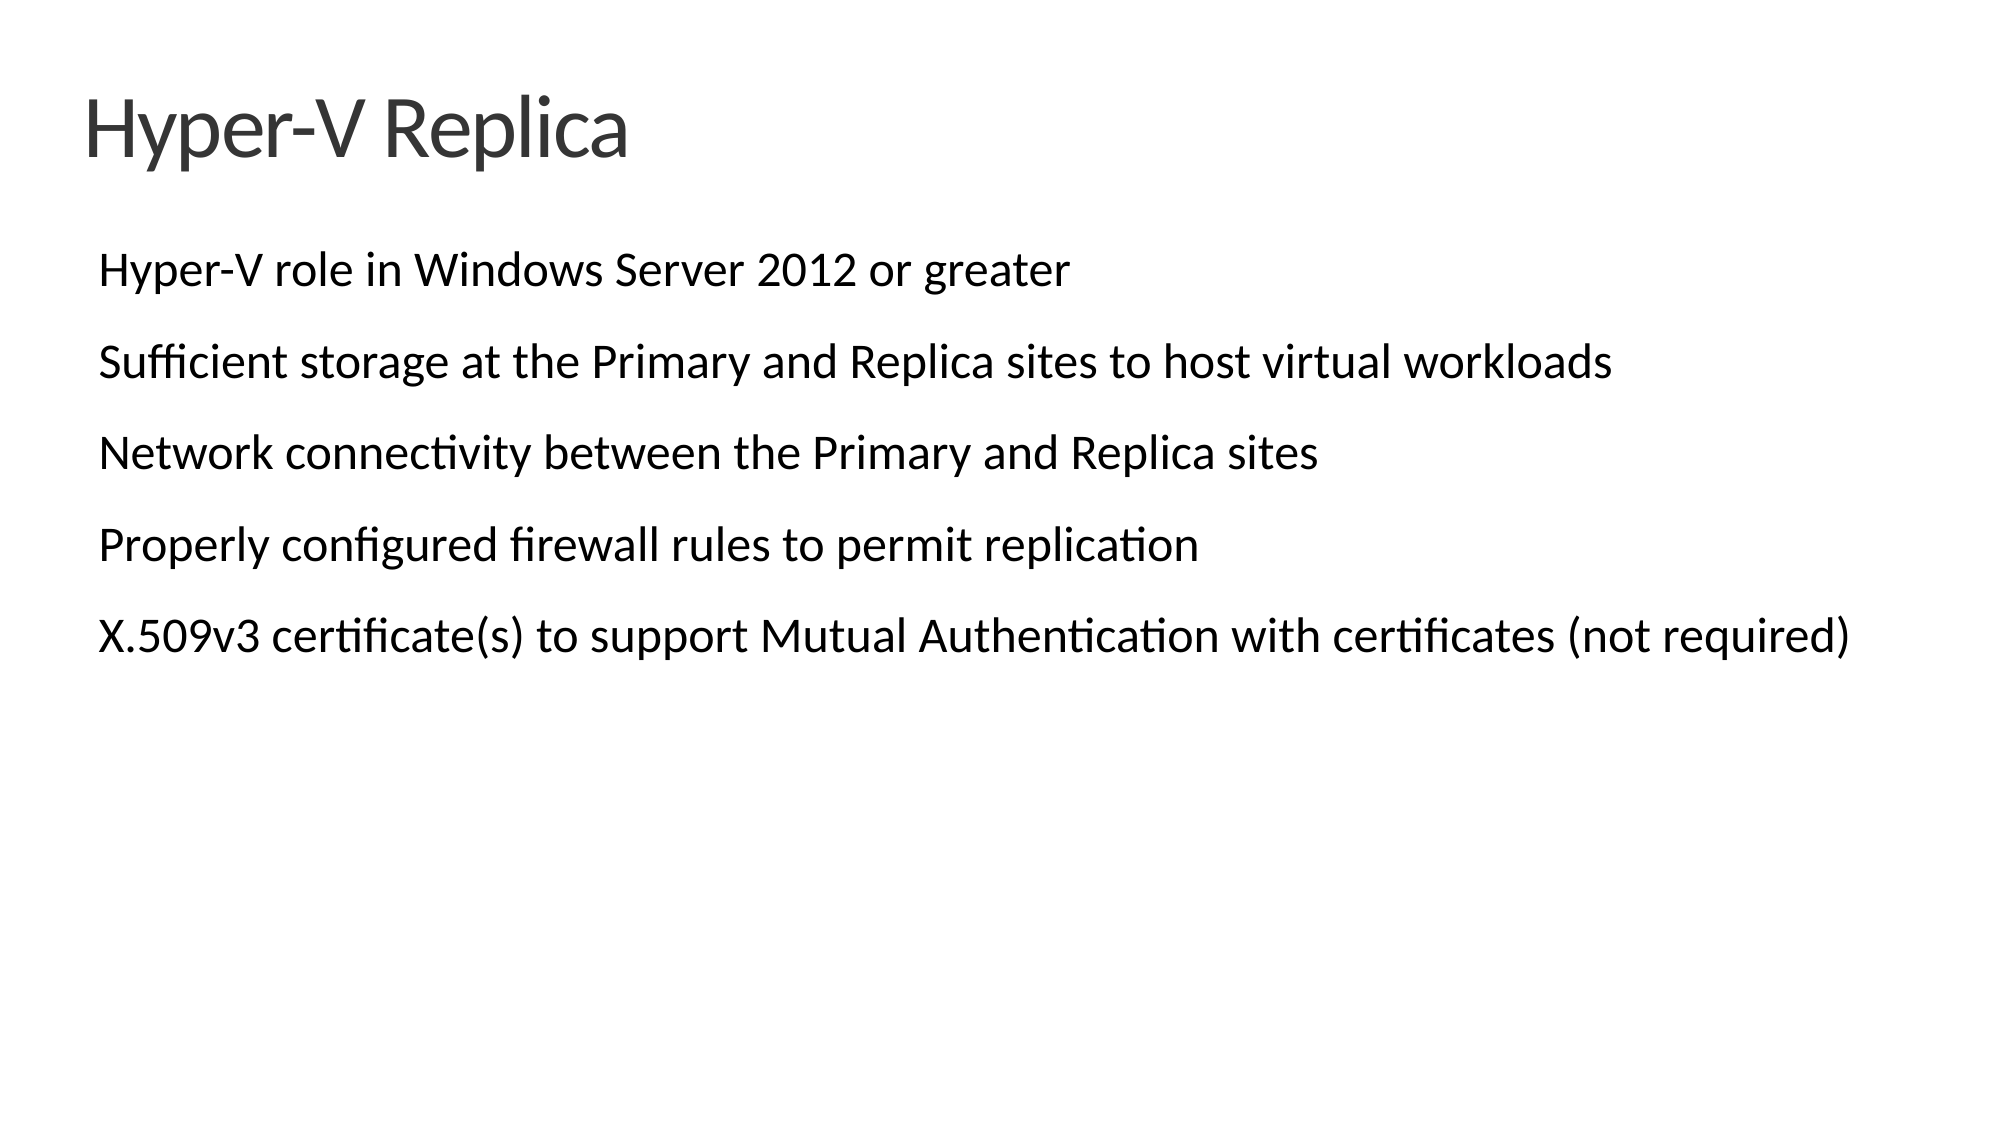

Hyper-V Replica

Hyper-V role in Windows Server 2012 or greater
Sufficient storage at the Primary and Replica sites to host virtual workloads
Network connectivity between the Primary and Replica sites
Properly configured firewall rules to permit replication
X.509v3 certificate(s) to support Mutual Authentication with certificates (not required)